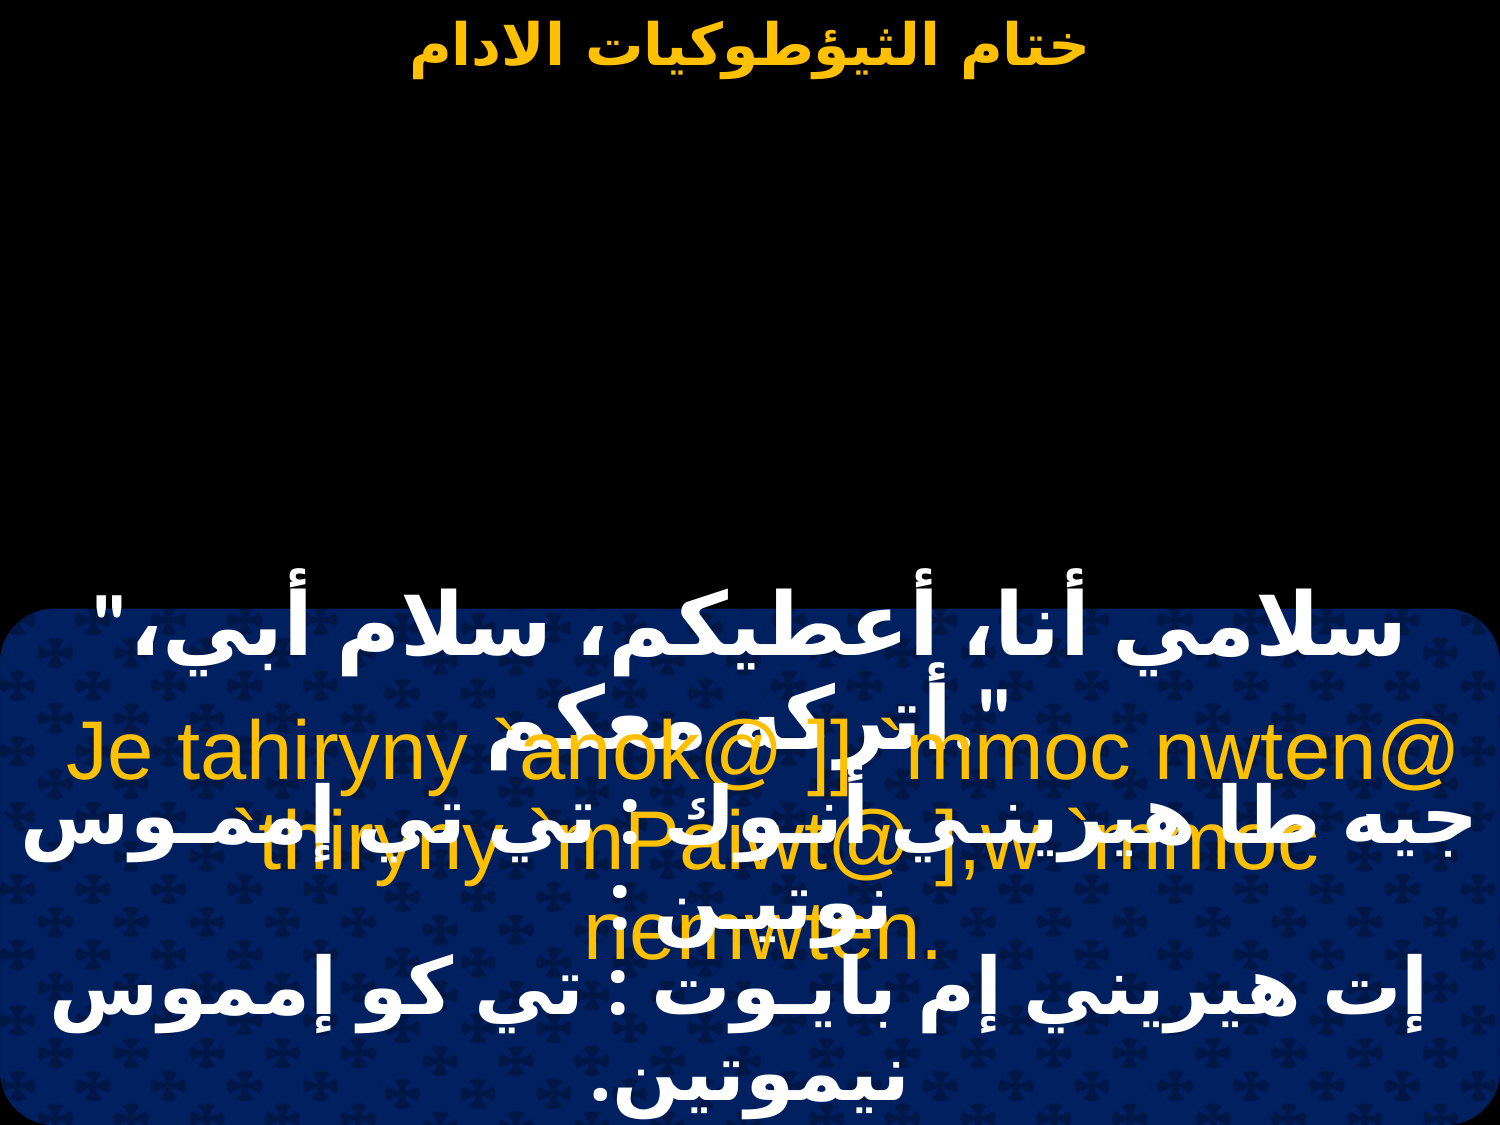

"سلامي أنا، أعطيكم، سلام أبي، أتركه معكم."
Je tahiryny `anok@ ]] `mmoc nwten@
 `thiryny `mPaiwt@ ],w `mmoc nemwten.
جيه طا هيرينـي أنـوك : تي تي إممـوس نوتيـن :
 إت هيريني إم بايـوت : تي كو إمموس نيموتين.